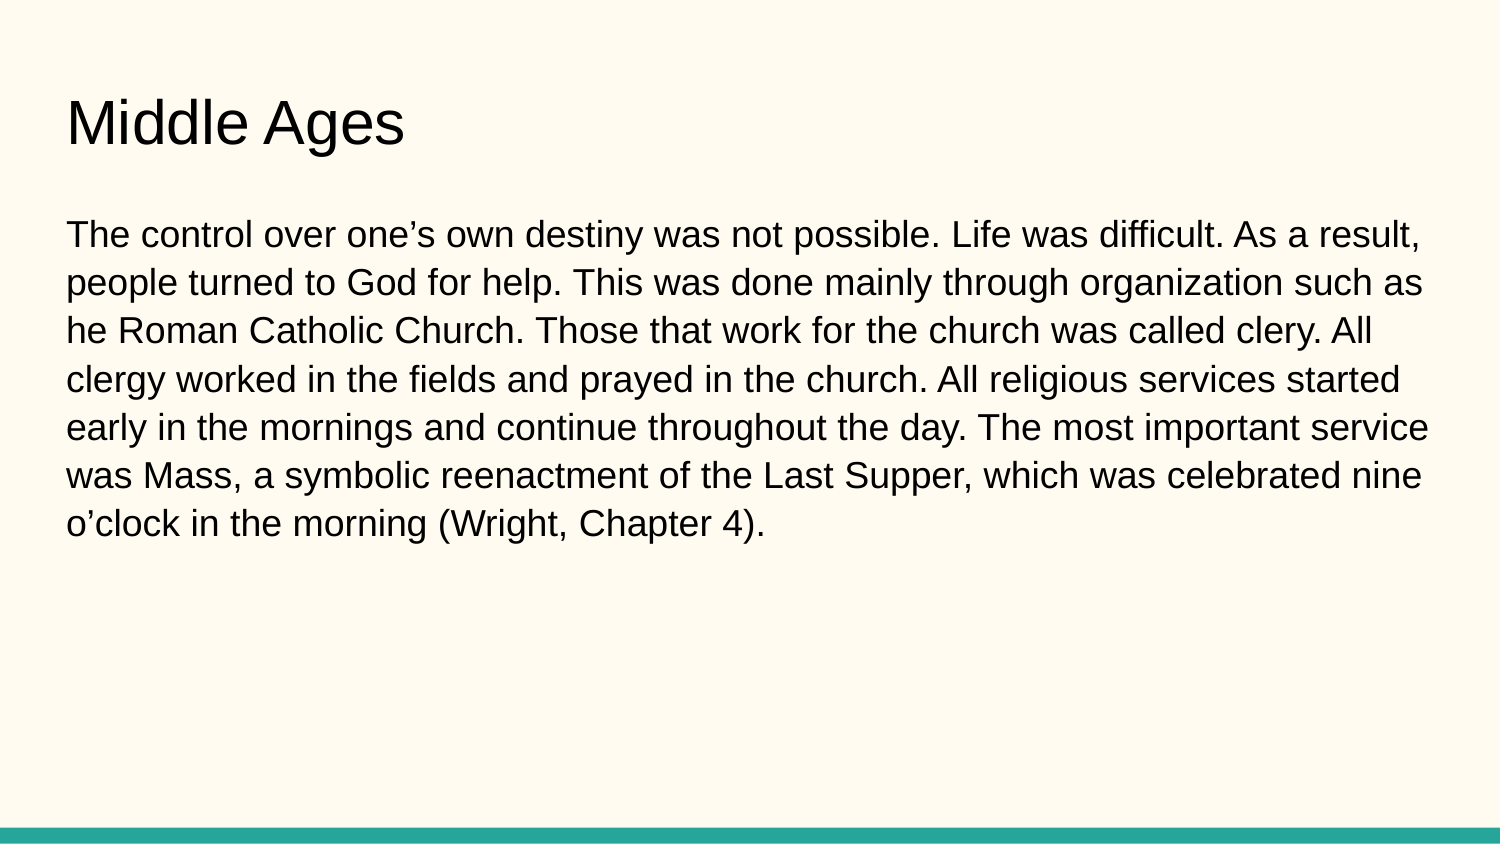

# Middle Ages
The control over one’s own destiny was not possible. Life was difficult. As a result, people turned to God for help. This was done mainly through organization such as he Roman Catholic Church. Those that work for the church was called clery. All clergy worked in the fields and prayed in the church. All religious services started early in the mornings and continue throughout the day. The most important service was Mass, a symbolic reenactment of the Last Supper, which was celebrated nine o’clock in the morning (Wright, Chapter 4).